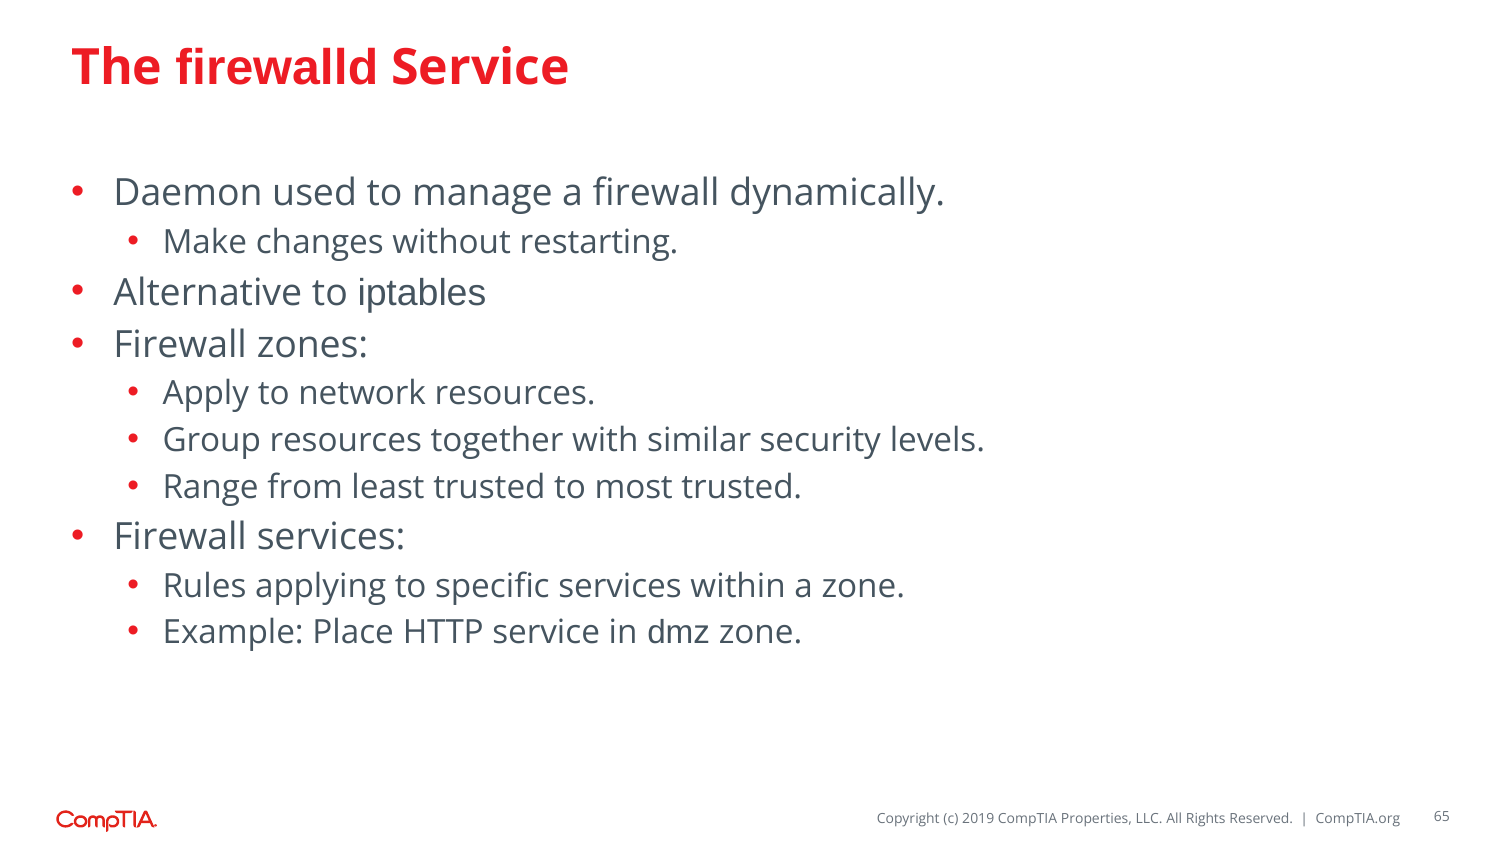

# The firewalld Service
Daemon used to manage a firewall dynamically.
Make changes without restarting.
Alternative to iptables
Firewall zones:
Apply to network resources.
Group resources together with similar security levels.
Range from least trusted to most trusted.
Firewall services:
Rules applying to specific services within a zone.
Example: Place HTTP service in dmz zone.
65